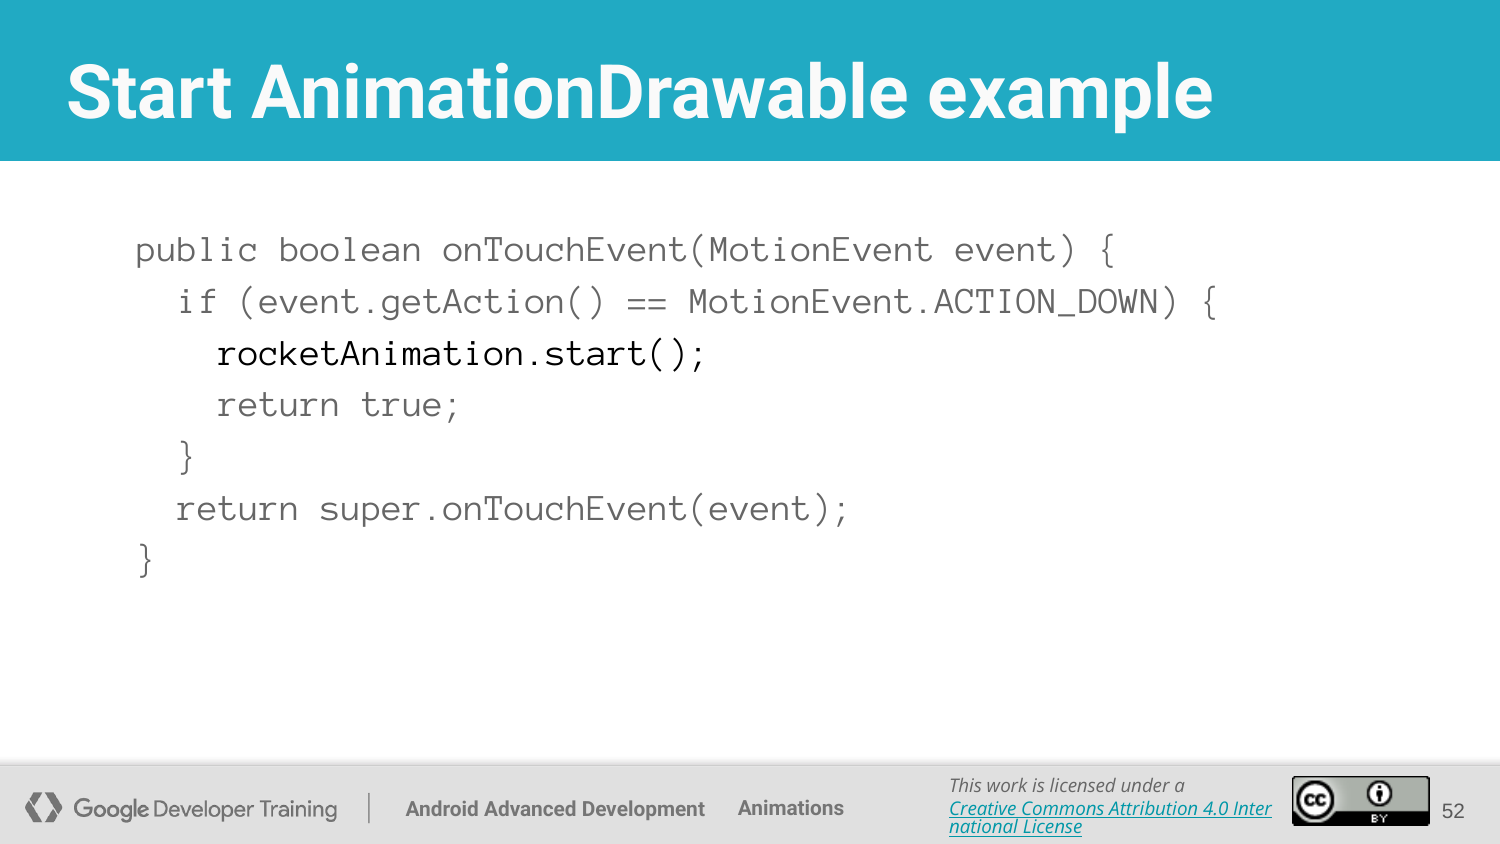

# Start AnimationDrawable example
public boolean onTouchEvent(MotionEvent event) {
  if (event.getAction() == MotionEvent.ACTION_DOWN) {
    rocketAnimation.start();
    return true;
  }
  return super.onTouchEvent(event);
}
52